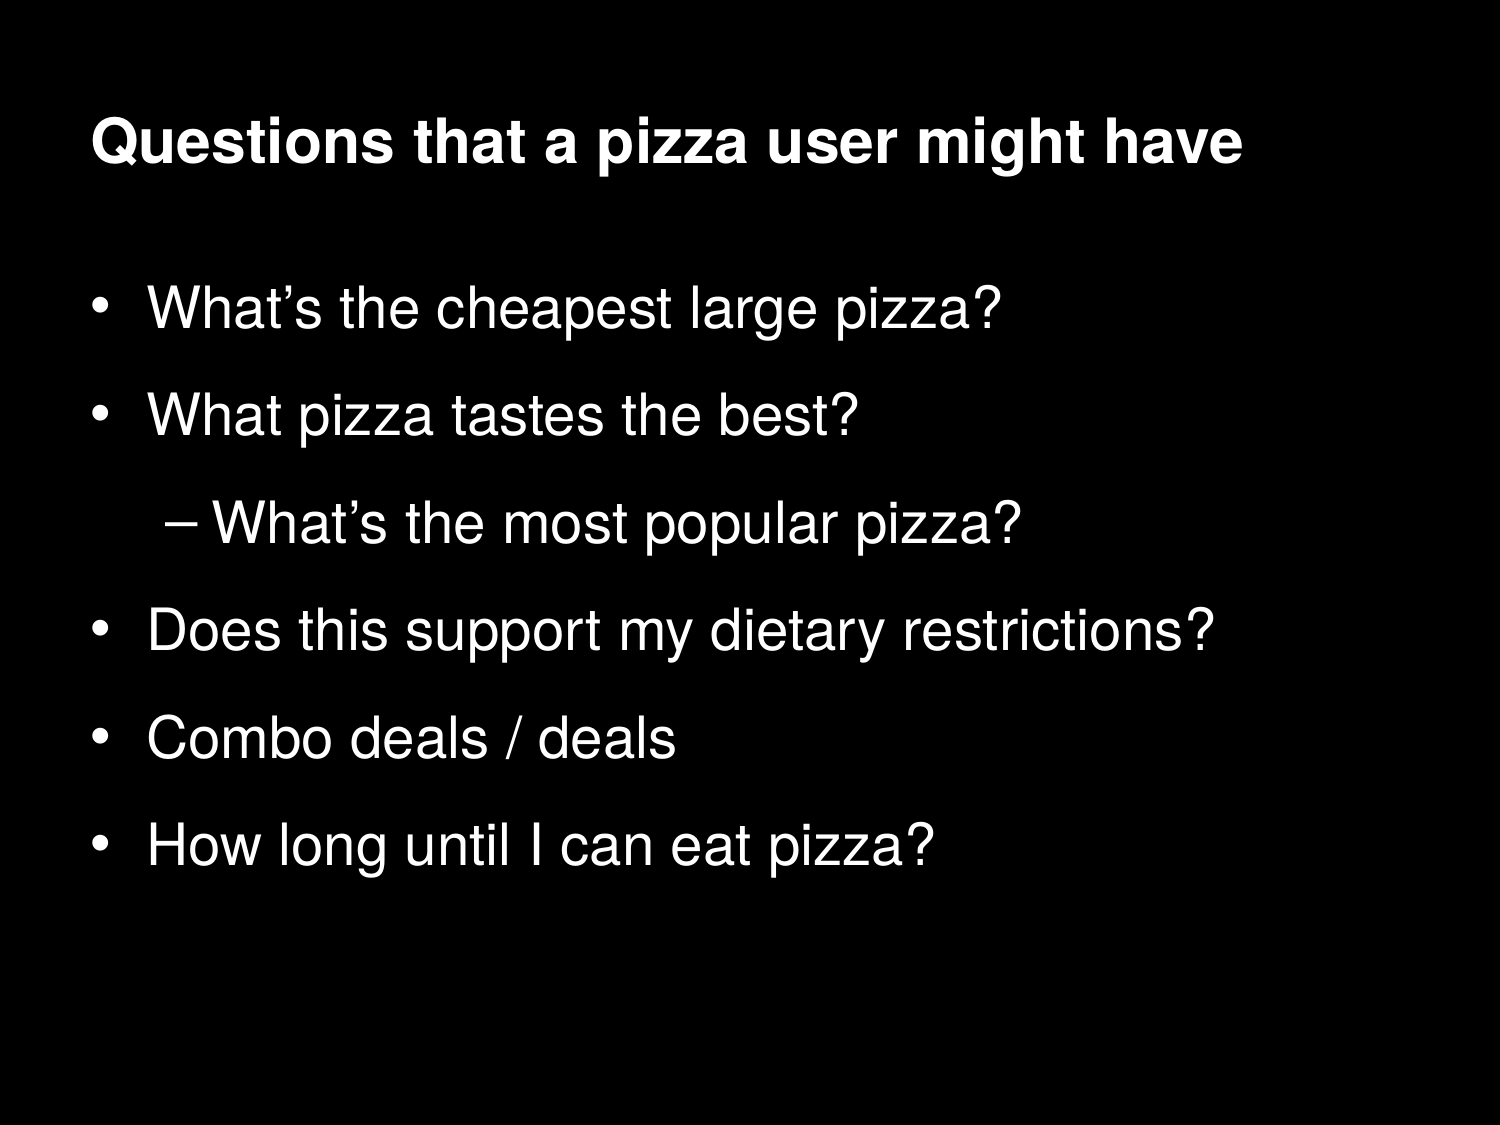

# Questions that a pizza user might have
What’s the cheapest large pizza?
What pizza tastes the best?
What’s the most popular pizza?
Does this support my dietary restrictions?
Combo deals / deals
How long until I can eat pizza?